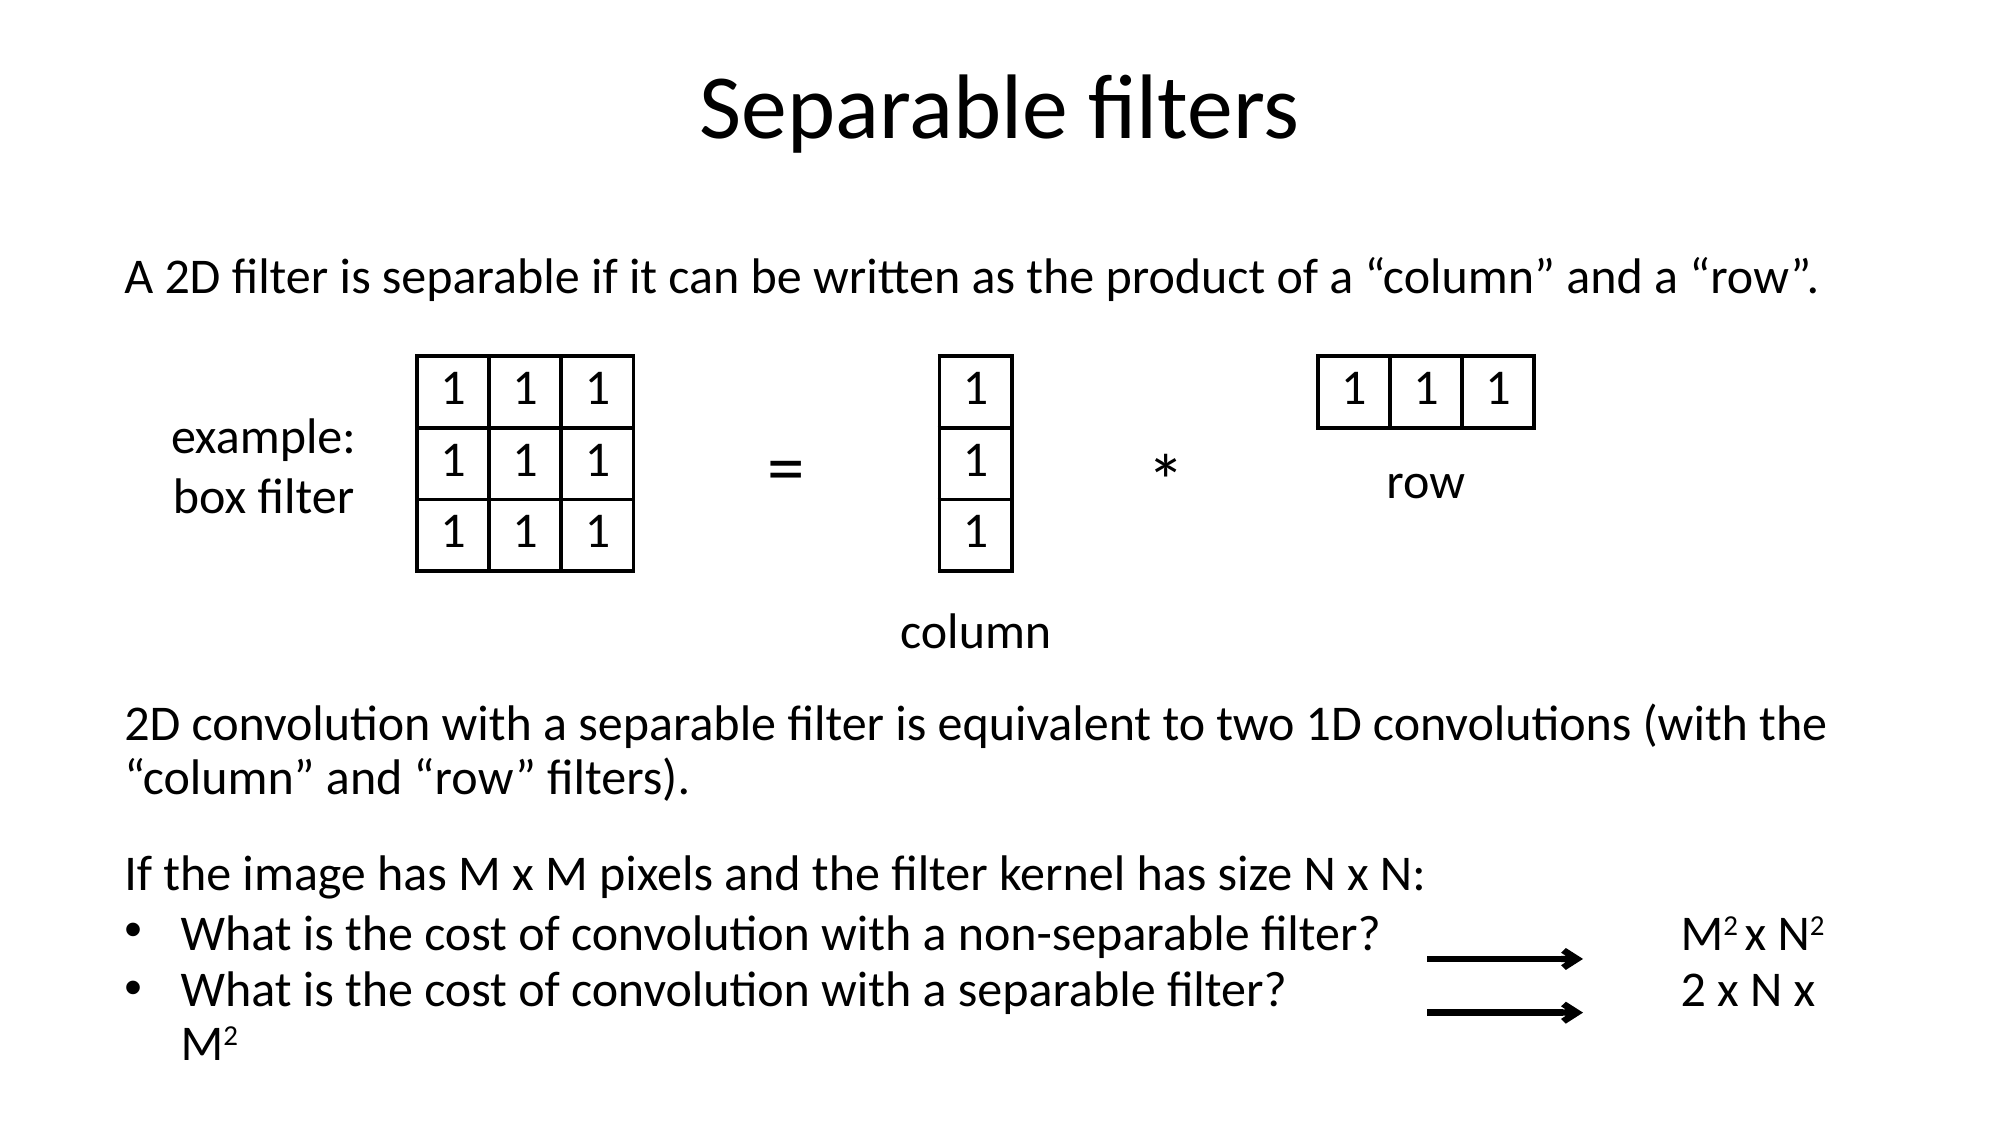

# Separable filters
A 2D filter is separable if it can be written as the product of a “column” and a “row”.
| 1 | 1 | 1 |
| --- | --- | --- |
| 1 | 1 | 1 |
| 1 | 1 | 1 |
| 1 |
| --- |
| 1 |
| 1 |
| 1 | 1 | 1 |
| --- | --- | --- |
=
*
column
row
example: box filter
2D convolution with a separable filter is equivalent to two 1D convolutions (with the “column” and “row” filters).
If the image has M x M pixels and the filter kernel has size N x N:
What is the cost of convolution with a non-separable filter?		M2 x N2
What is the cost of convolution with a separable filter?			2 x N x M2